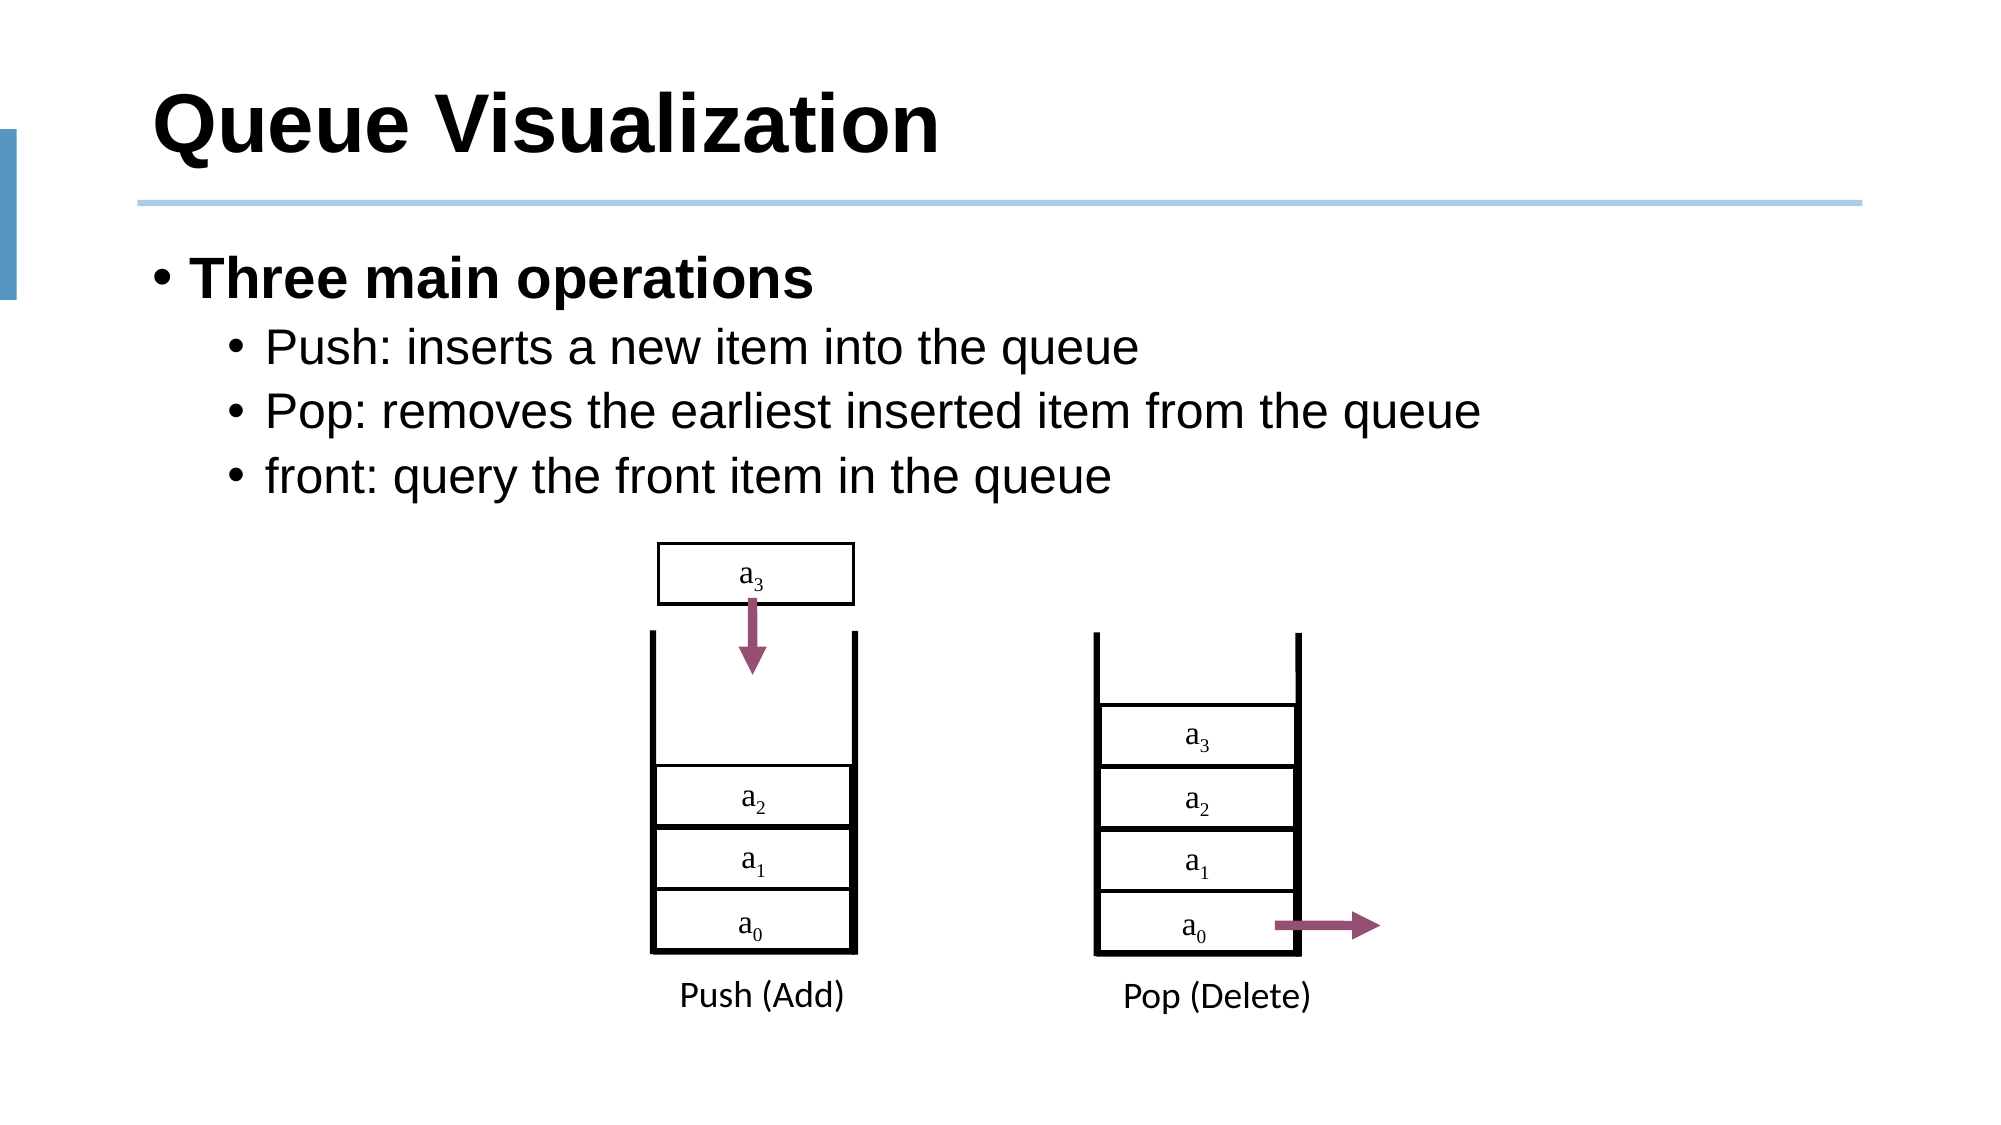

# Queue Visualization
Three main operations
Push: inserts a new item into the queue
Pop: removes the earliest inserted item from the queue
front: query the front item in the queue

a3

a3

a2

a2

a1

a1

a0
a0

Push (Add)
Pop (Delete)